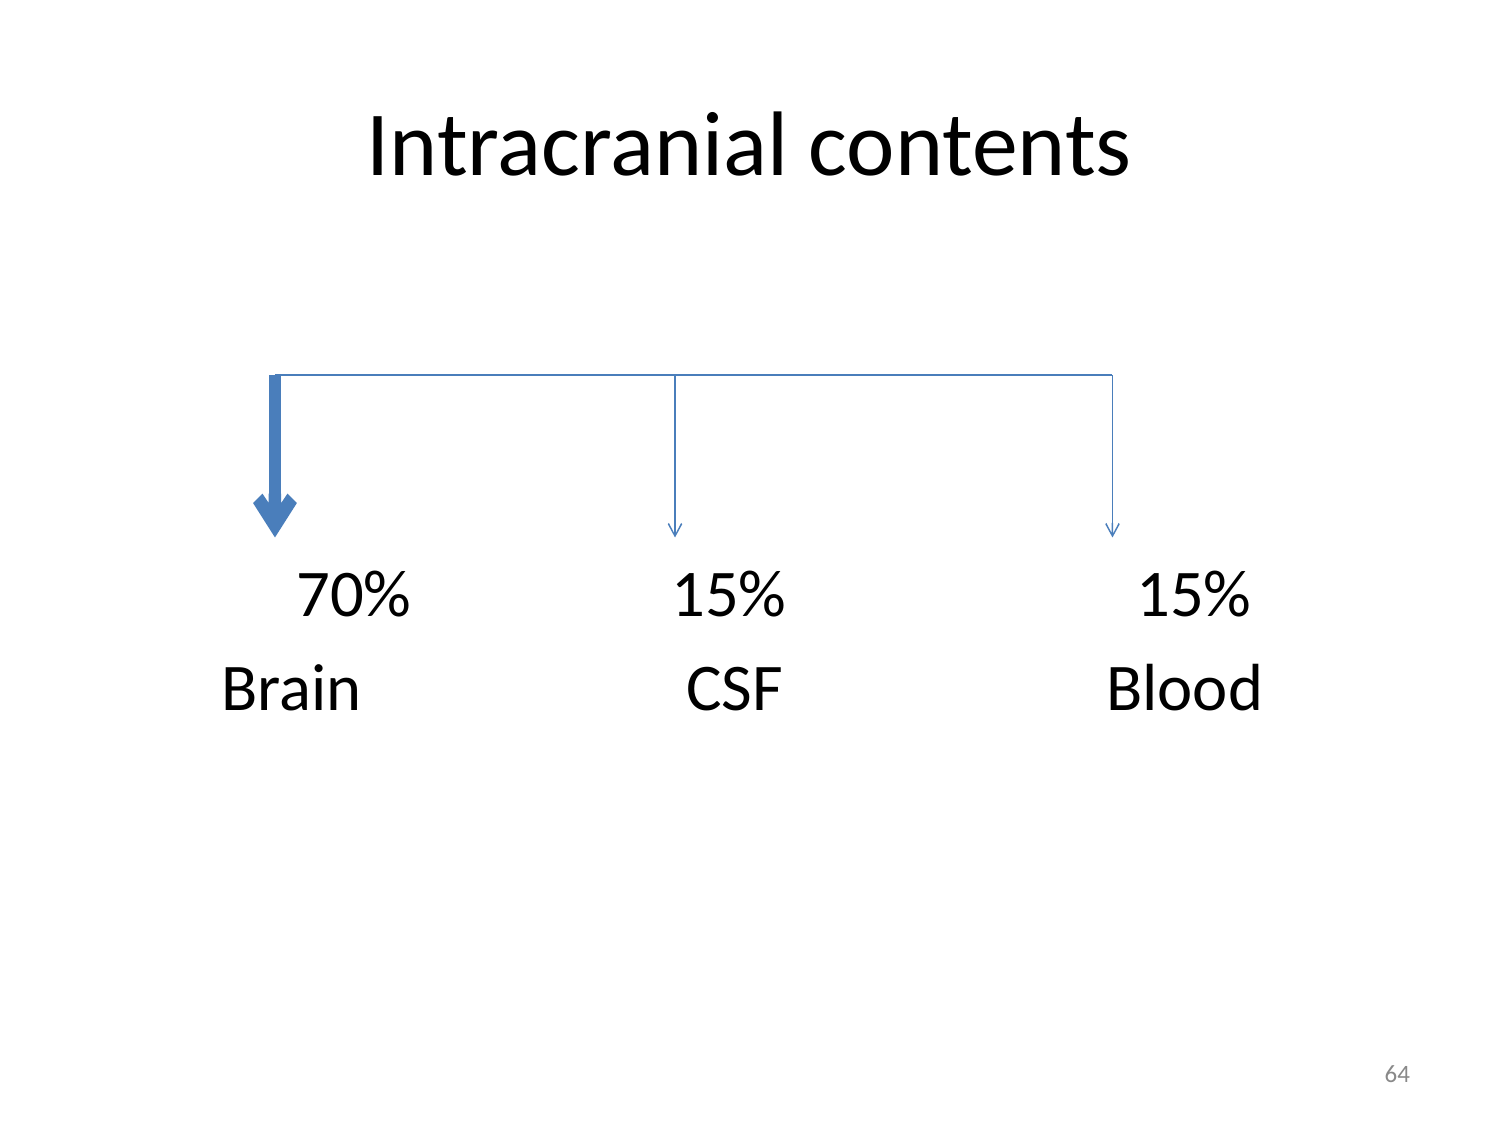

# Intracranial contents

		70%    	     15%		      15%
	     Brain		      CSF		    Blood

64